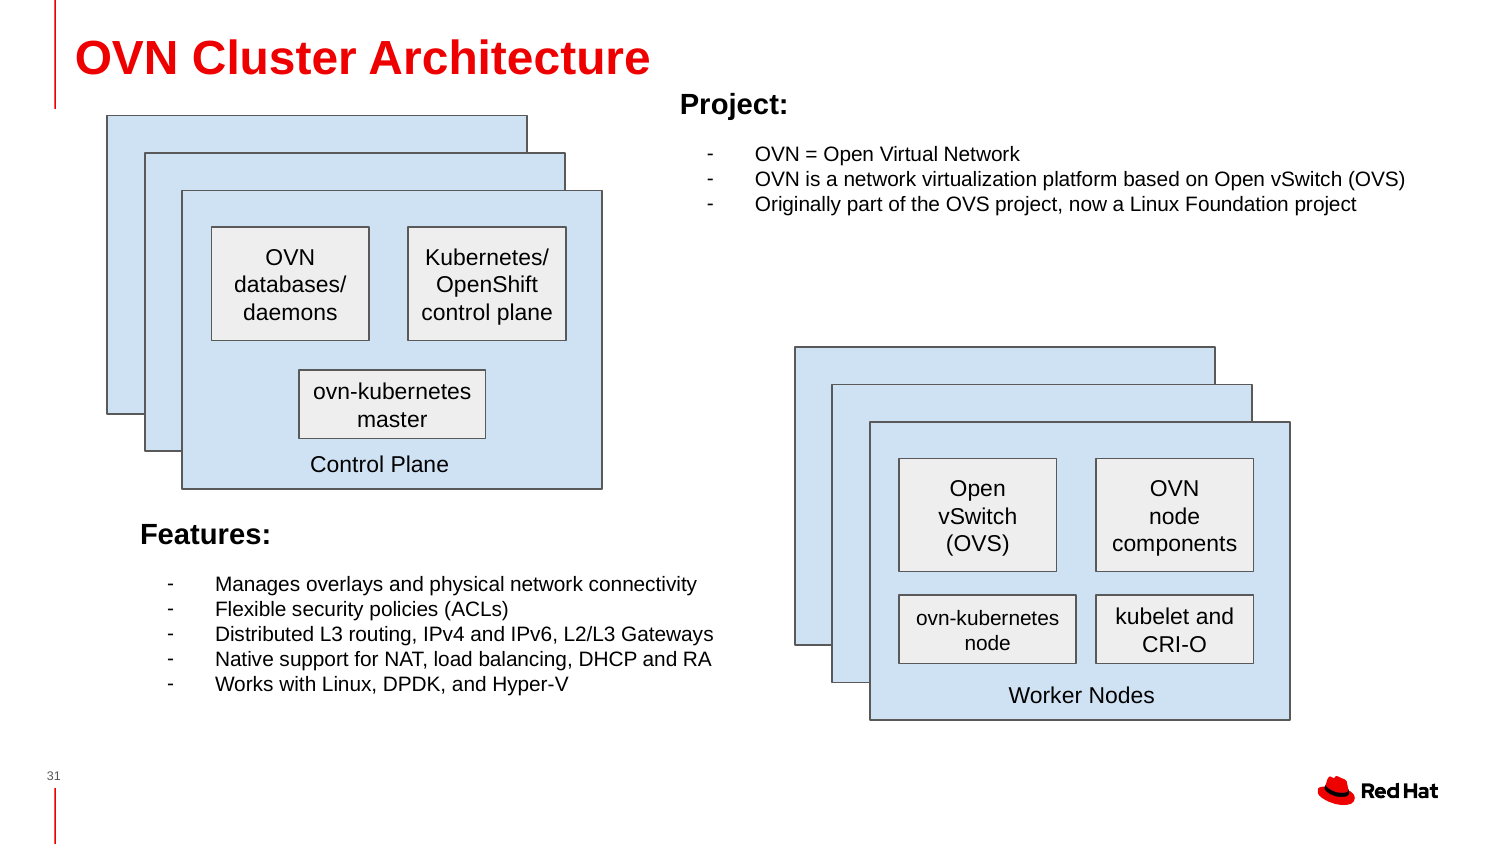

OVN Cluster Architecture
Project:
OVN = Open Virtual Network
OVN is a network virtualization platform based on Open vSwitch (OVS)
Originally part of the OVS project, now a Linux Foundation project

OVN
databases/
daemons
Kubernetes/
OpenShift
control plane

ovn-kubernetes
master

Control Plane
Open vSwitch
(OVS)
OVN
node
components
Features:
Manages overlays and physical network connectivity
Flexible security policies (ACLs)
Distributed L3 routing, IPv4 and IPv6, L2/L3 Gateways
Native support for NAT, load balancing, DHCP and RA
Works with Linux, DPDK, and Hyper-V
ovn-kubernetes
node
kubelet and
CRI-O

Worker Nodes
31